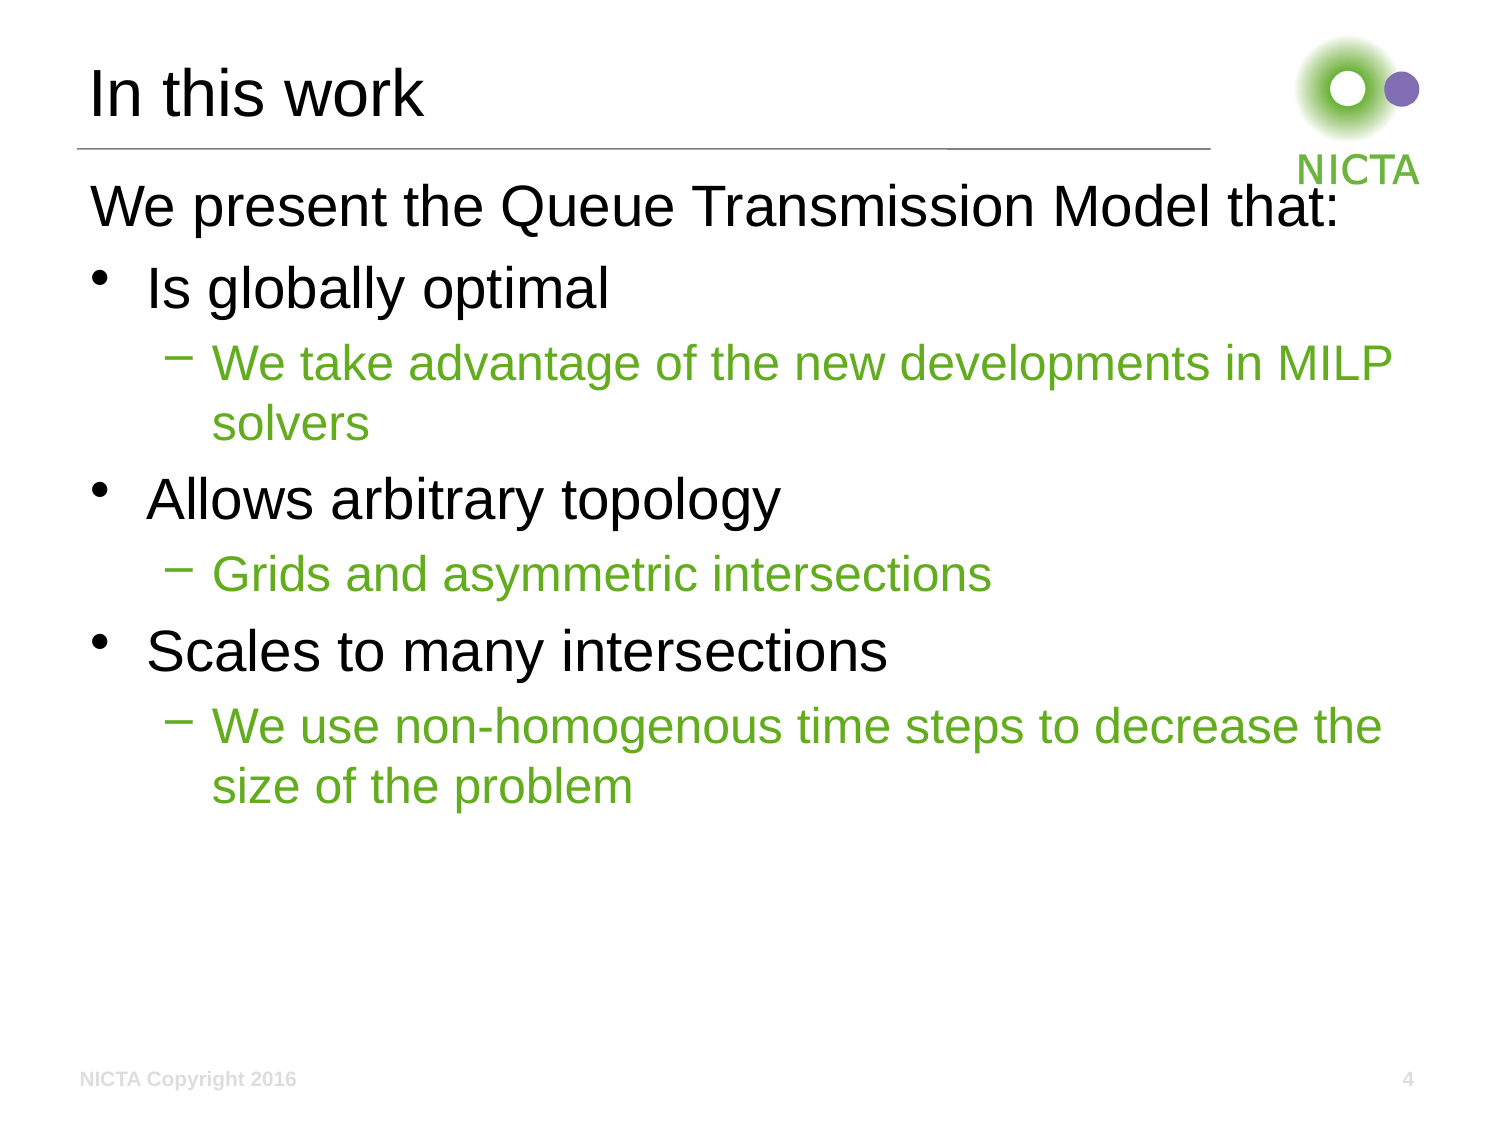

# In this work
We present the Queue Transmission Model that:
Is globally optimal
We take advantage of the new developments in MILP solvers
Allows arbitrary topology
Grids and asymmetric intersections
Scales to many intersections
We use non-homogenous time steps to decrease the size of the problem